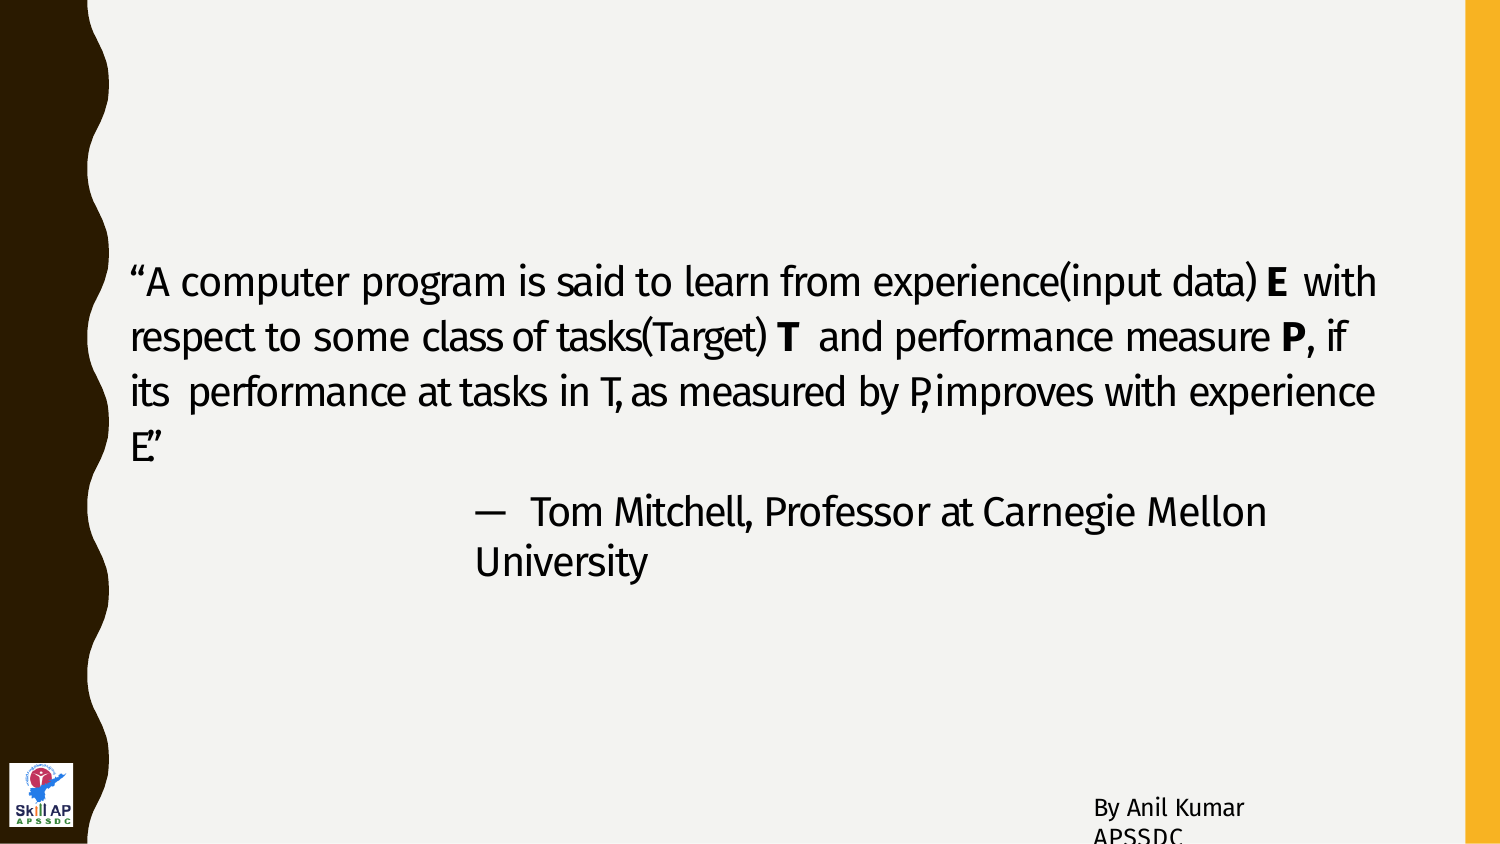

“A computer program is said to learn from experience(input data) E with  respect to some class of tasks(Target) T and performance measure P, if its  performance at tasks in T, as measured by P, improves with experience E.”
— Tom Mitchell, Professor at Carnegie Mellon University
By Anil Kumar APSSDC
16